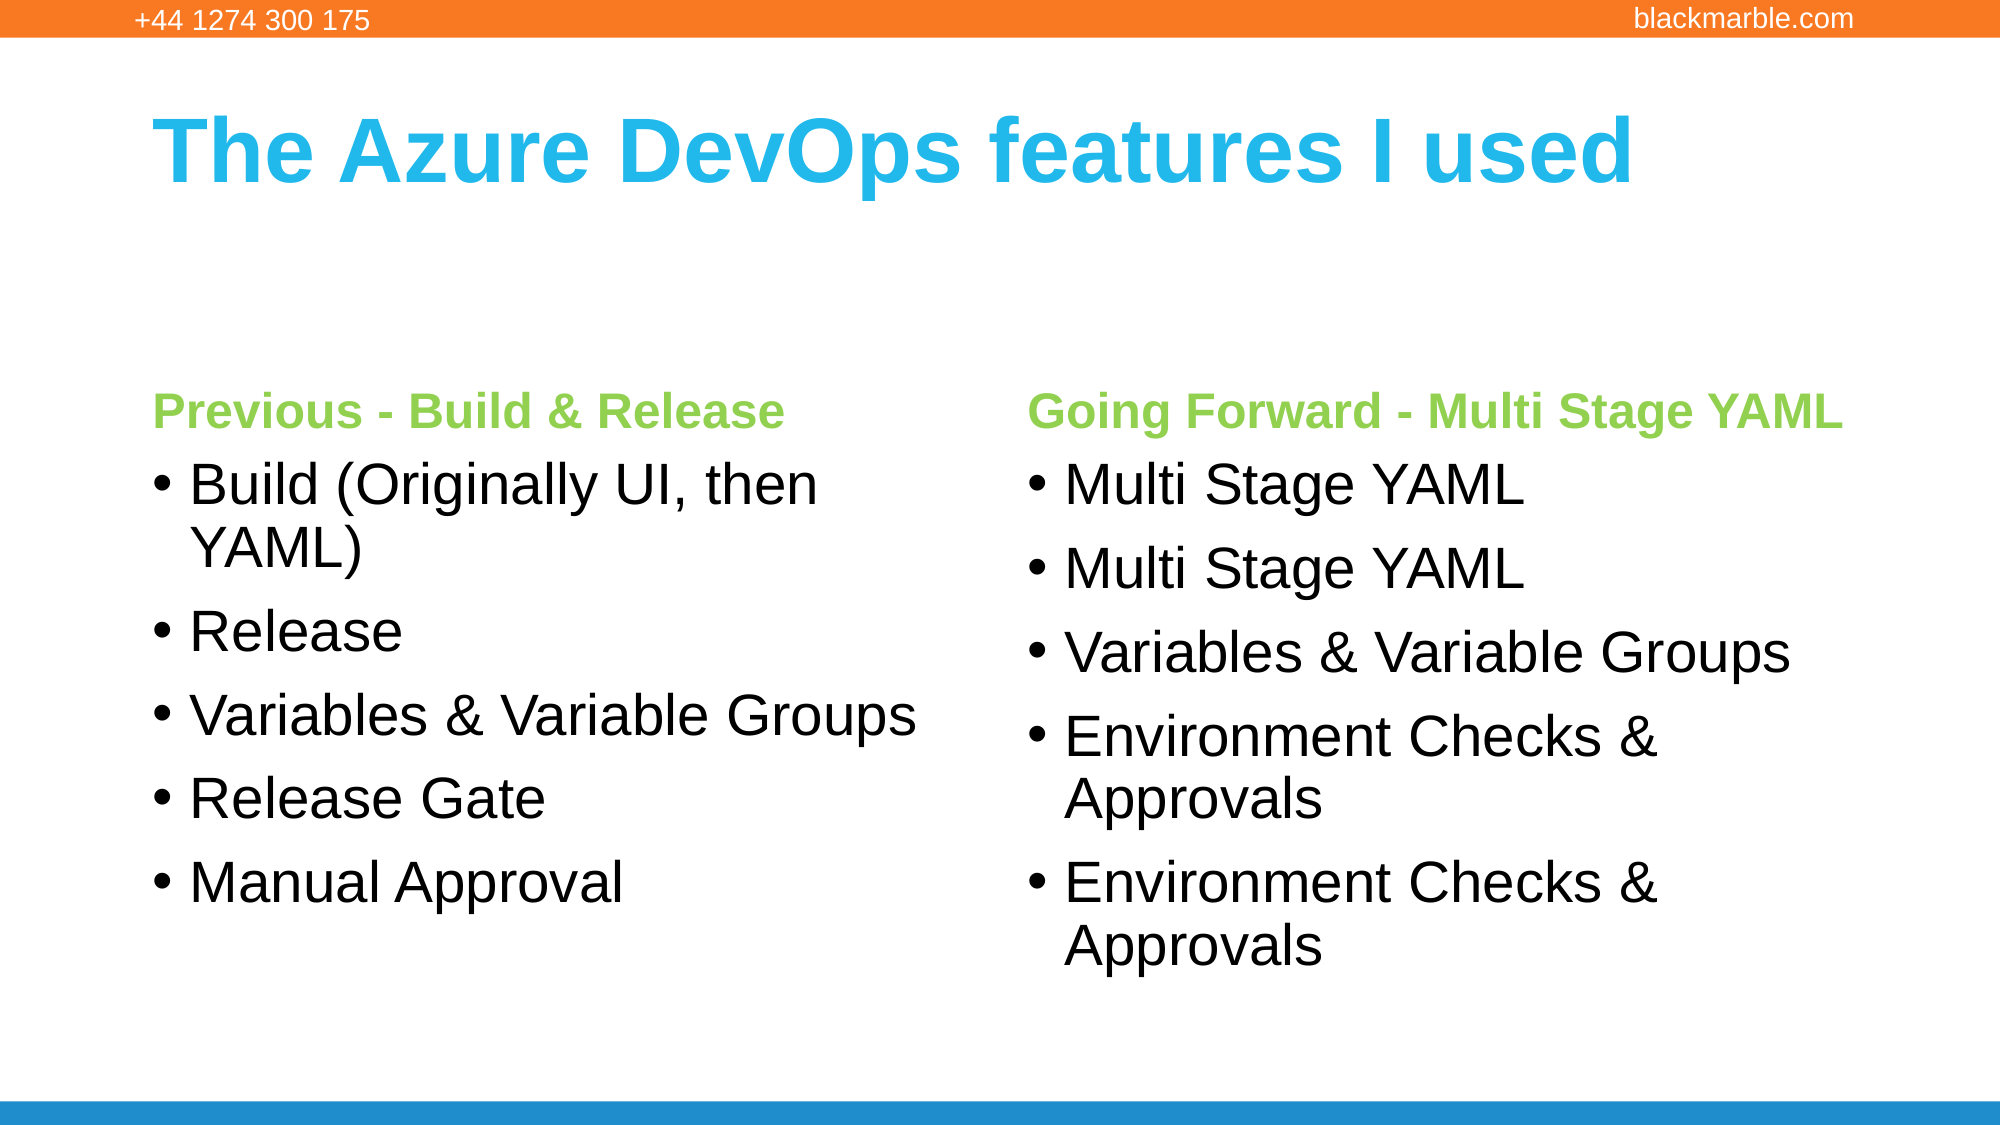

# The Azure DevOps features I used
Previous - Build & Release
Going Forward - Multi Stage YAML
Build (Originally UI, then YAML)
Release
Variables & Variable Groups
Release Gate
Manual Approval
Multi Stage YAML
Multi Stage YAML
Variables & Variable Groups
Environment Checks & Approvals
Environment Checks & Approvals